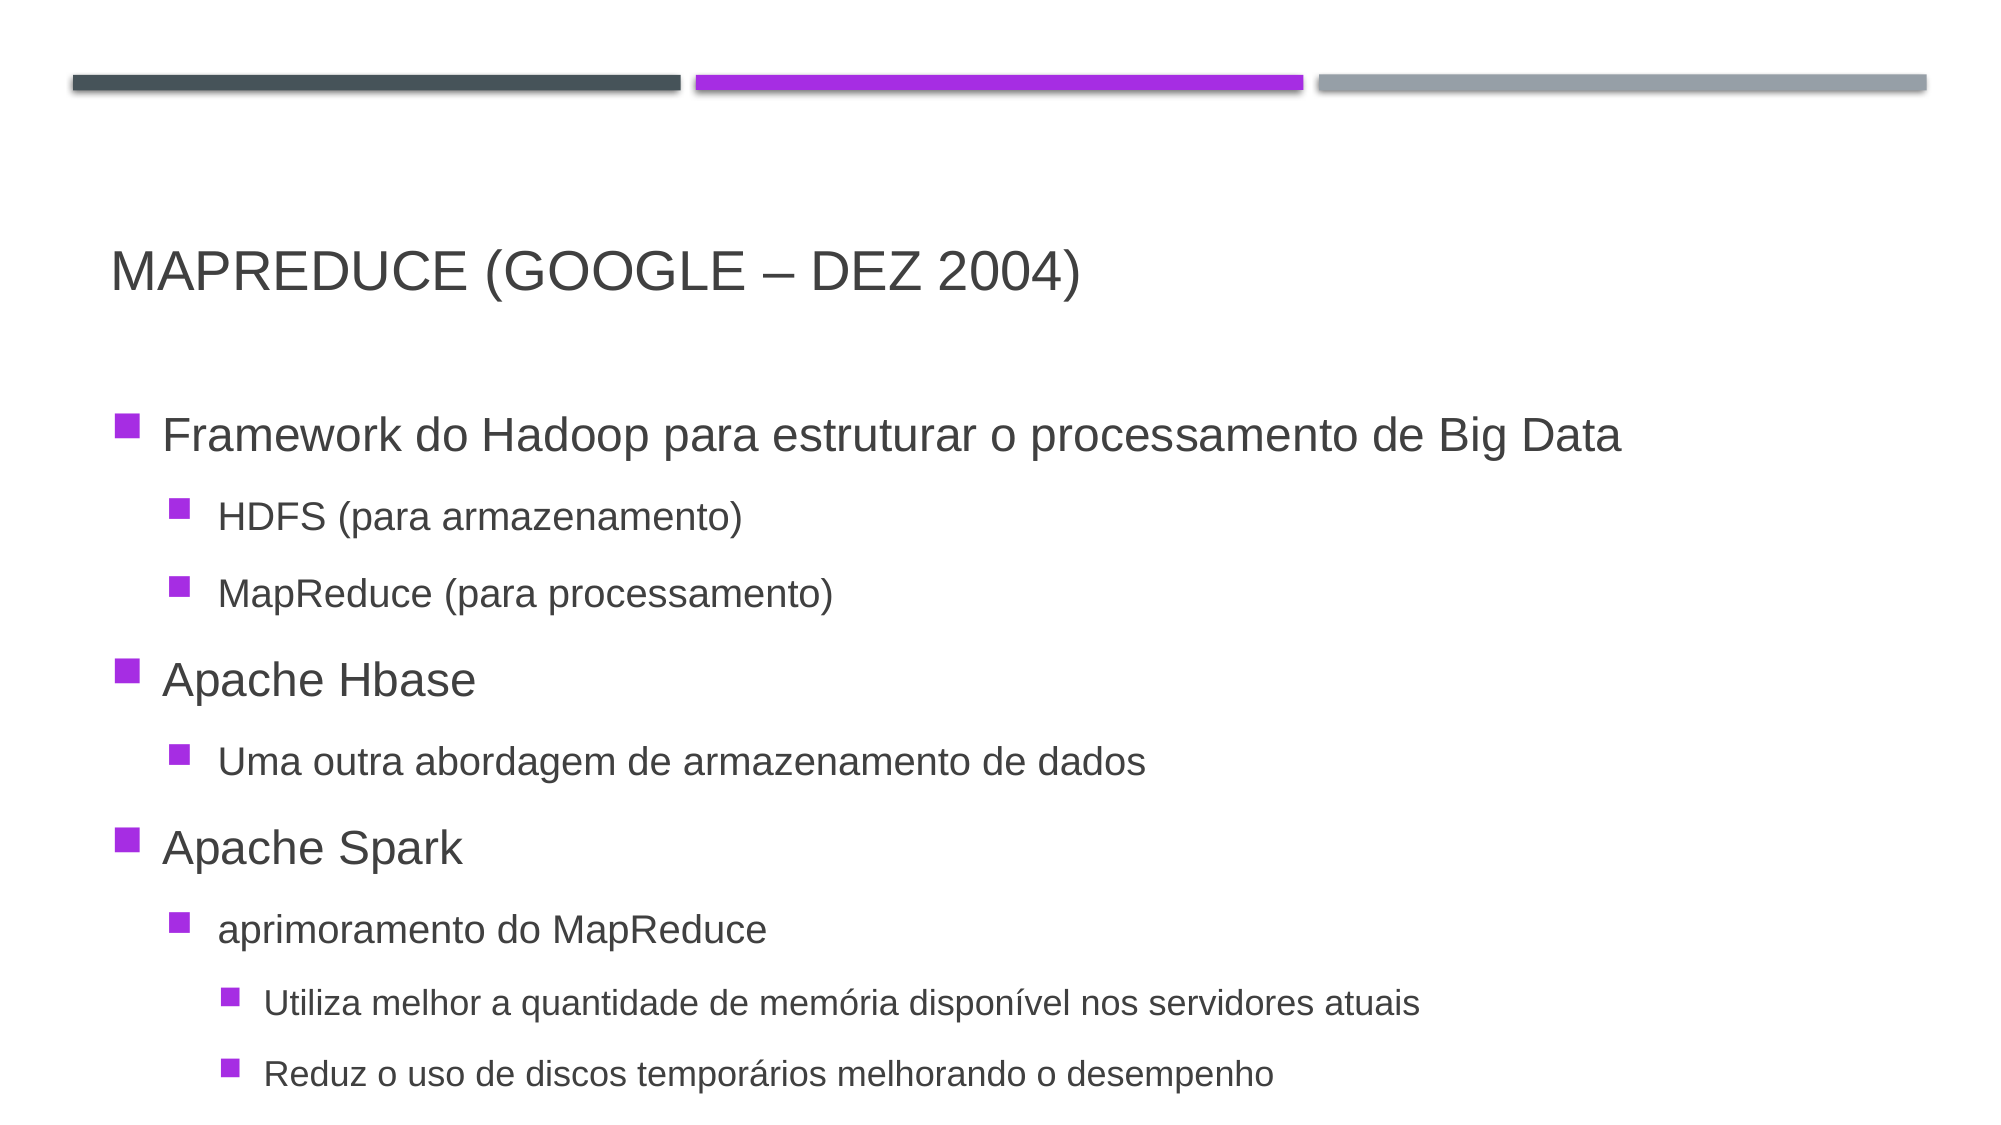

# Mapreduce (google – dez 2004)
Framework do Hadoop para estruturar o processamento de Big Data
HDFS (para armazenamento)
MapReduce (para processamento)
Apache Hbase
Uma outra abordagem de armazenamento de dados
Apache Spark
aprimoramento do MapReduce
Utiliza melhor a quantidade de memória disponível nos servidores atuais
Reduz o uso de discos temporários melhorando o desempenho